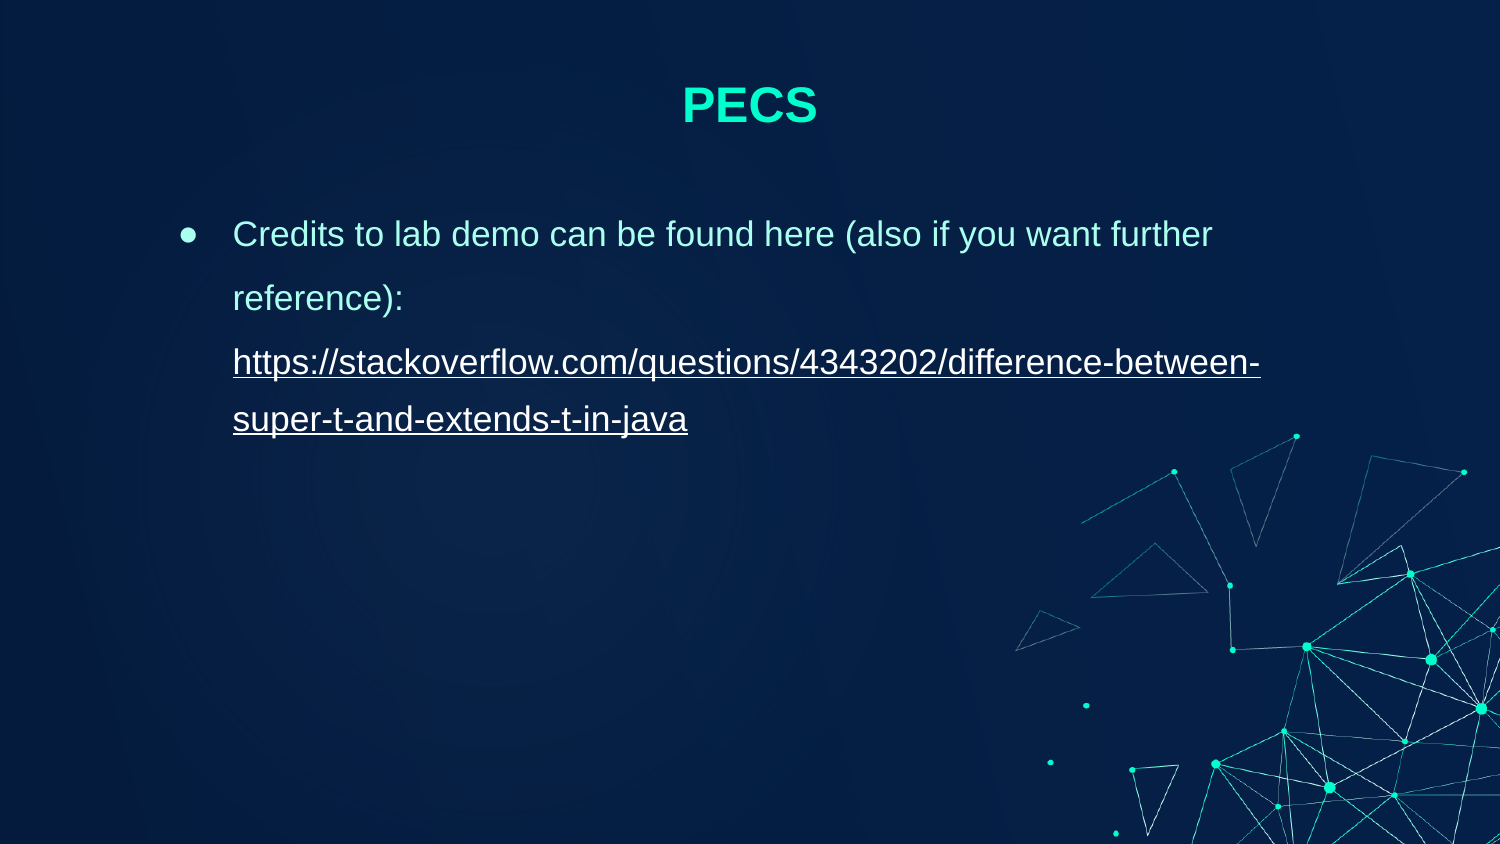

# PECS
Credits to lab demo can be found here (also if you want further reference): https://stackoverflow.com/questions/4343202/difference-between-super-t-and-extends-t-in-java